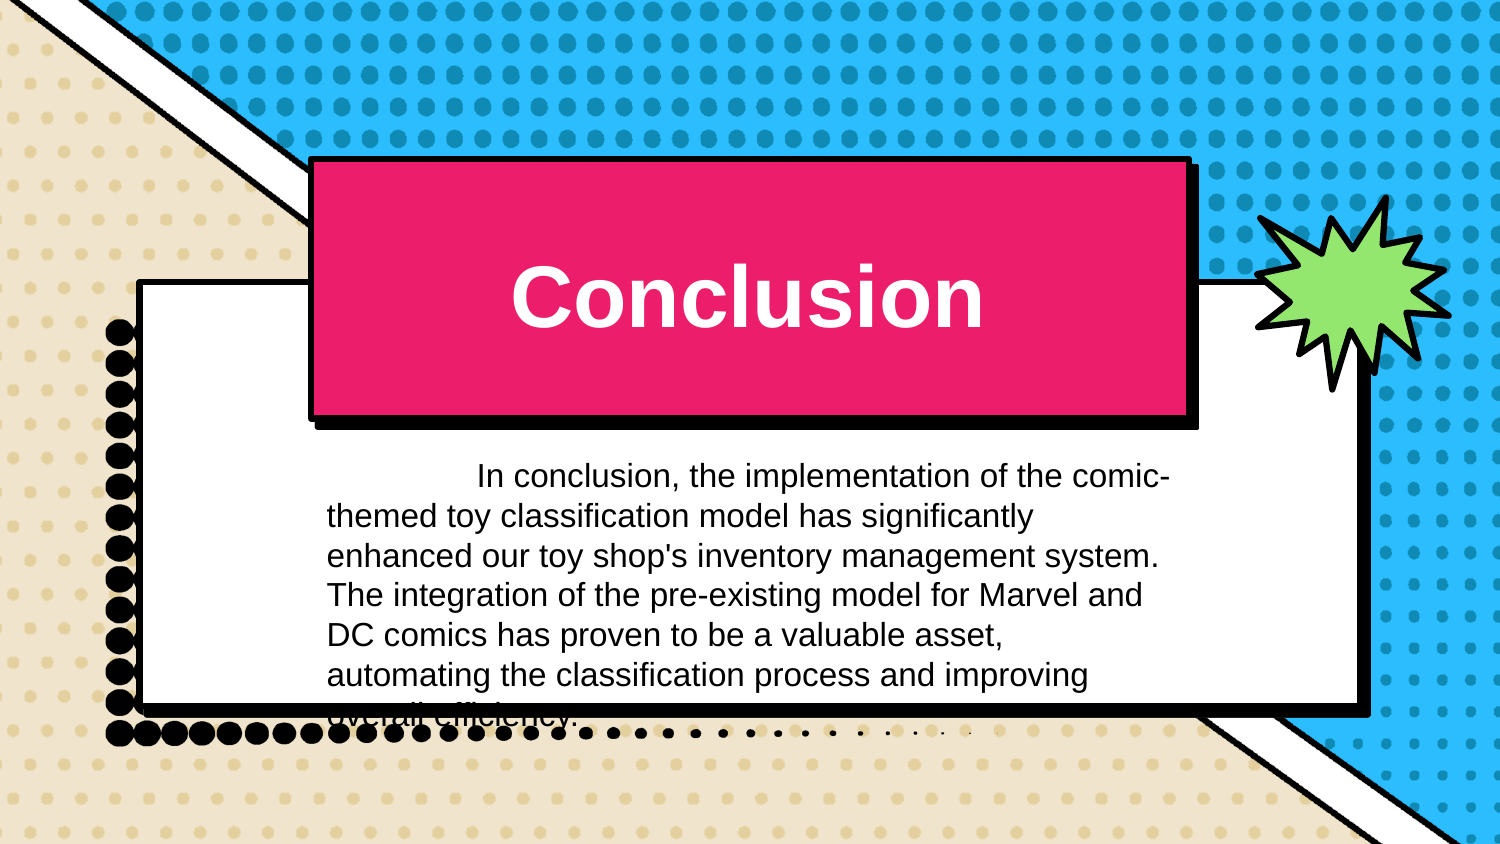

# Conclusion
	In conclusion, the implementation of the comic-themed toy classification model has significantly enhanced our toy shop's inventory management system. The integration of the pre-existing model for Marvel and DC comics has proven to be a valuable asset, automating the classification process and improving overall efficiency.